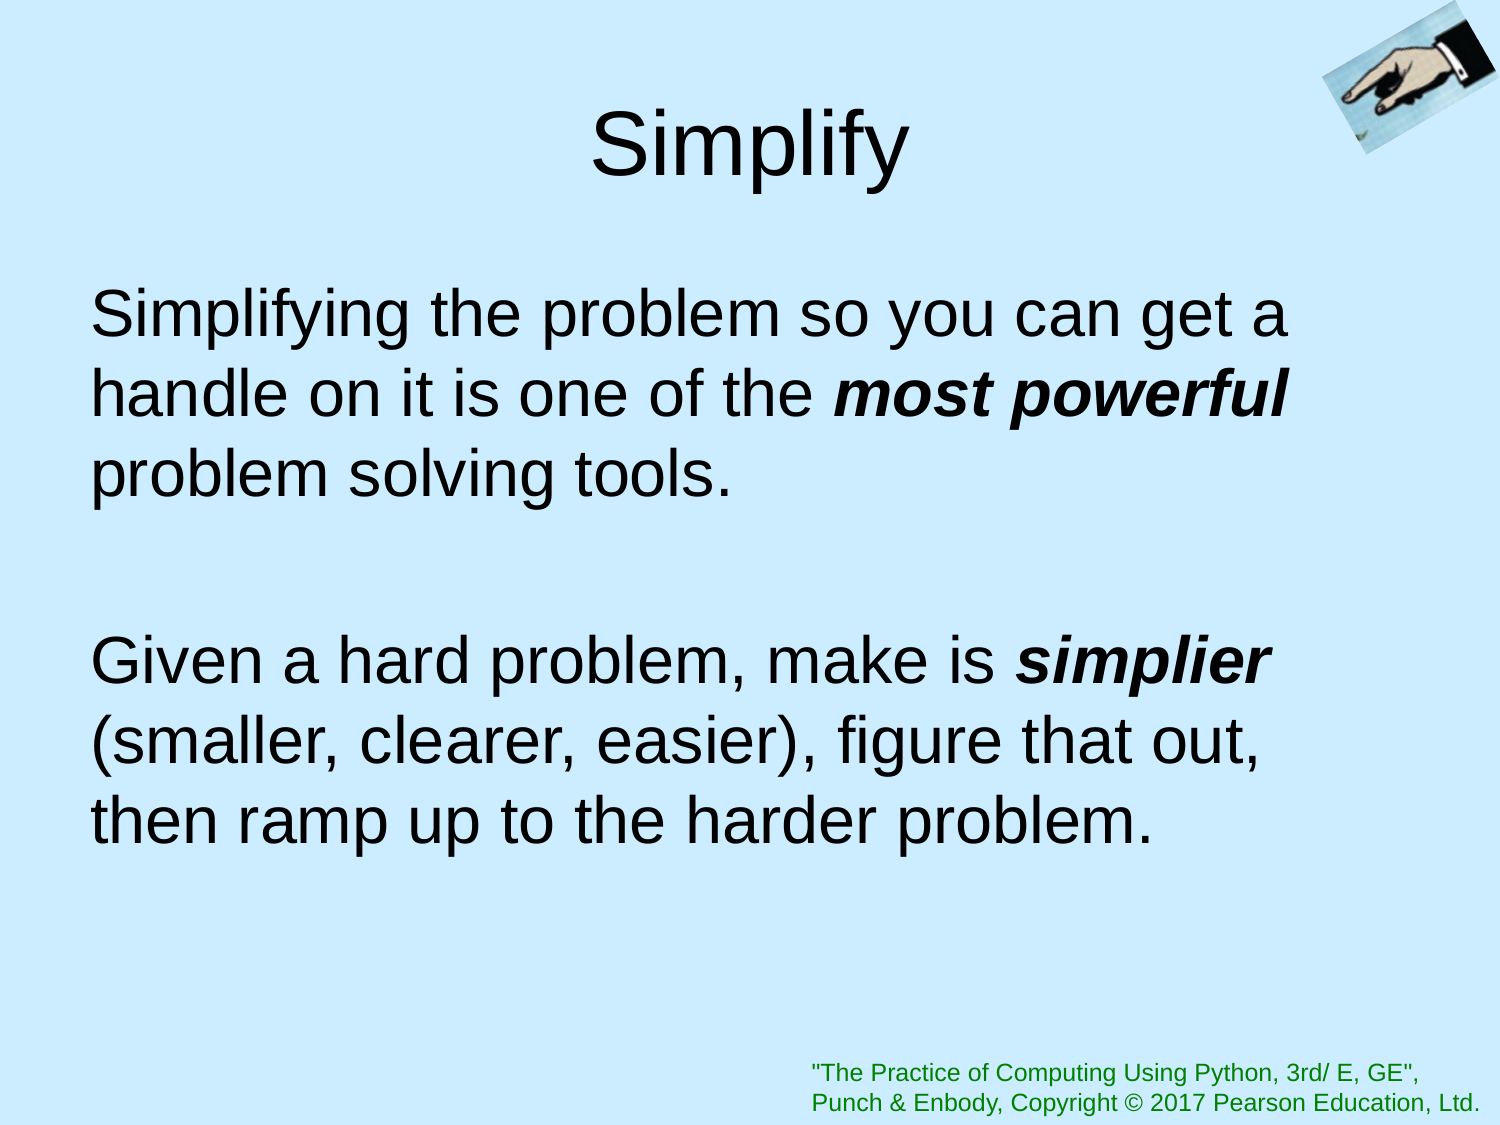

# Simplify
Simplifying the problem so you can get a handle on it is one of the most powerful problem solving tools.

Given a hard problem, make is simplier (smaller, clearer, easier), figure that out, then ramp up to the harder problem.